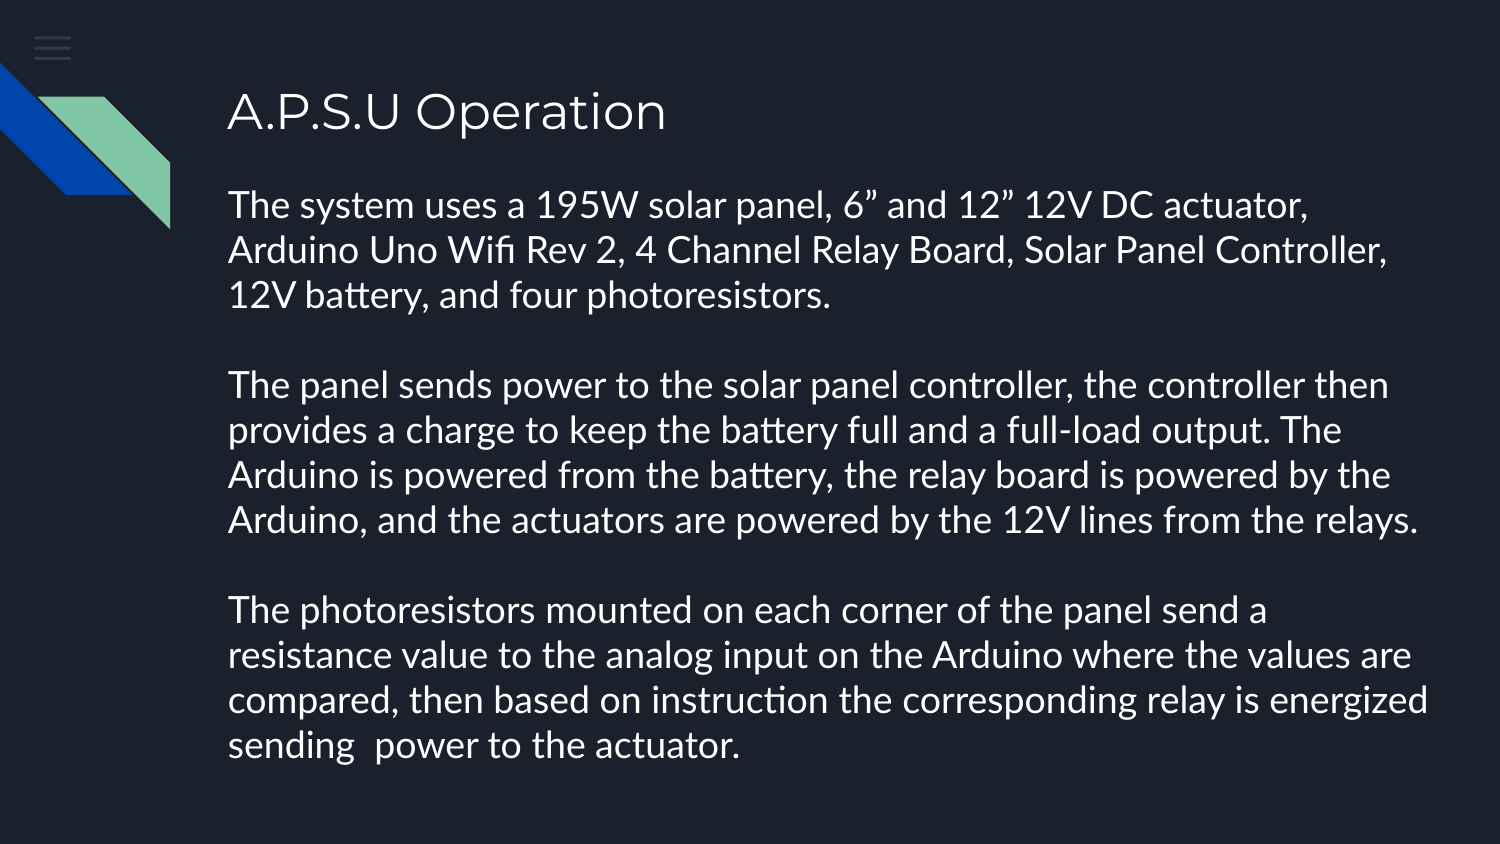

# A.P.S.U Operation
The system uses a 195W solar panel, 6” and 12” 12V DC actuator, Arduino Uno Wifi Rev 2, 4 Channel Relay Board, Solar Panel Controller, 12V battery, and four photoresistors.

The panel sends power to the solar panel controller, the controller then provides a charge to keep the battery full and a full-load output. The Arduino is powered from the battery, the relay board is powered by the Arduino, and the actuators are powered by the 12V lines from the relays.

The photoresistors mounted on each corner of the panel send a resistance value to the analog input on the Arduino where the values are compared, then based on instruction the corresponding relay is energized sending  power to the actuator.